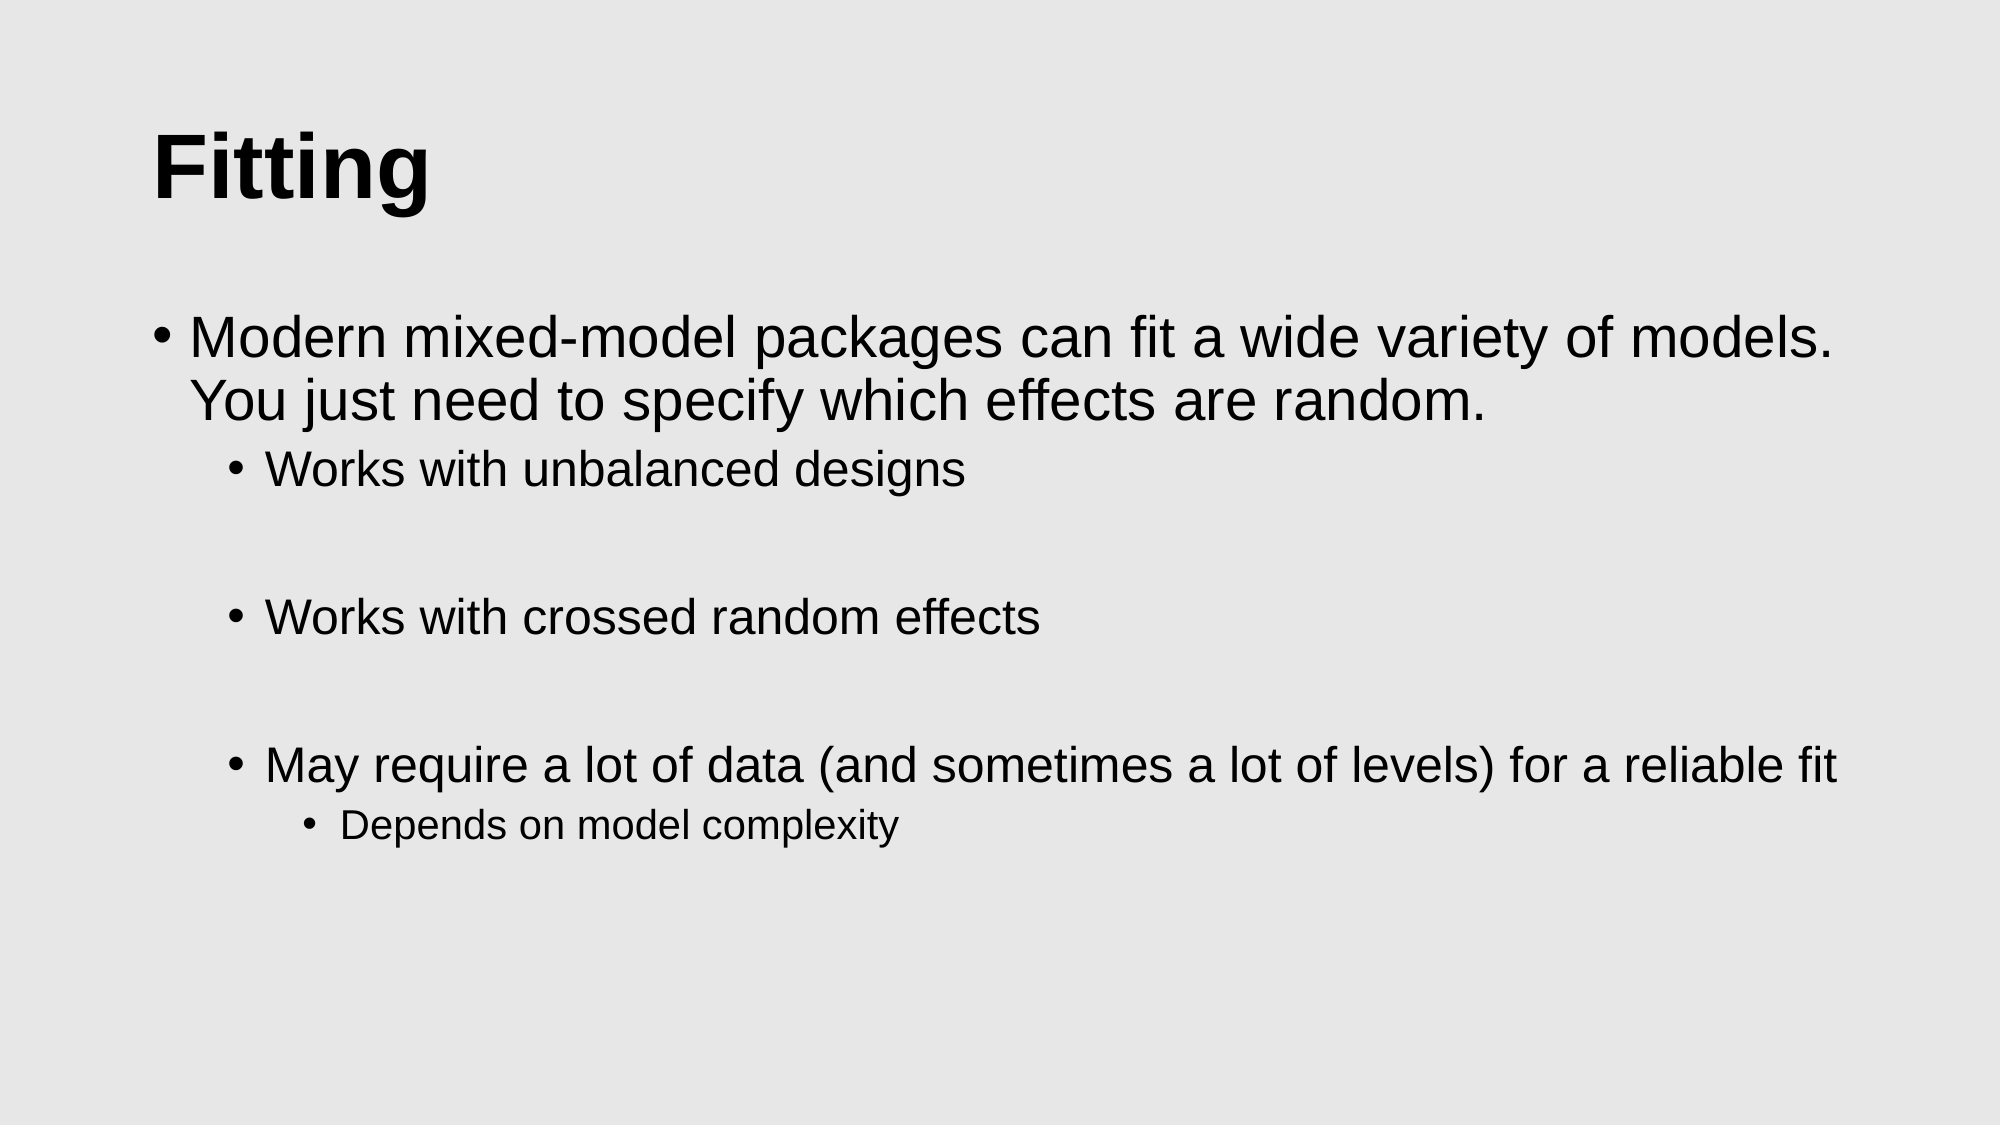

# Fitting
Modern mixed-model packages can fit a wide variety of models. You just need to specify which effects are random.
Works with unbalanced designs

Works with crossed random effects

May require a lot of data (and sometimes a lot of levels) for a reliable fit
Depends on model complexity